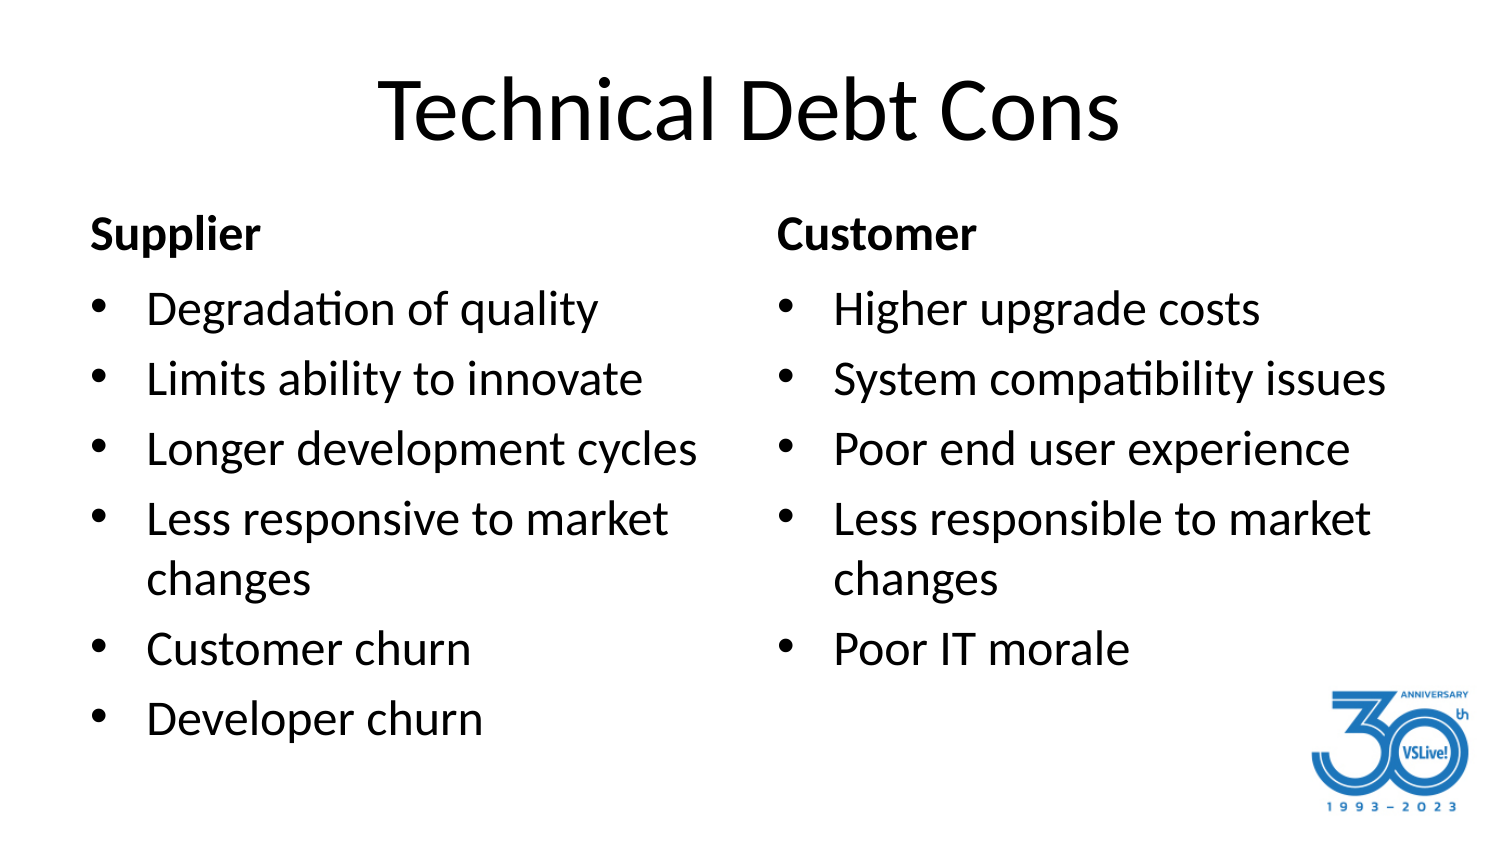

# Technical Debt Cons
Supplier
Customer
Degradation of quality
Limits ability to innovate
Longer development cycles
Less responsive to market changes
Customer churn
Developer churn
Higher upgrade costs
System compatibility issues
Poor end user experience
Less responsible to market changes
Poor IT morale